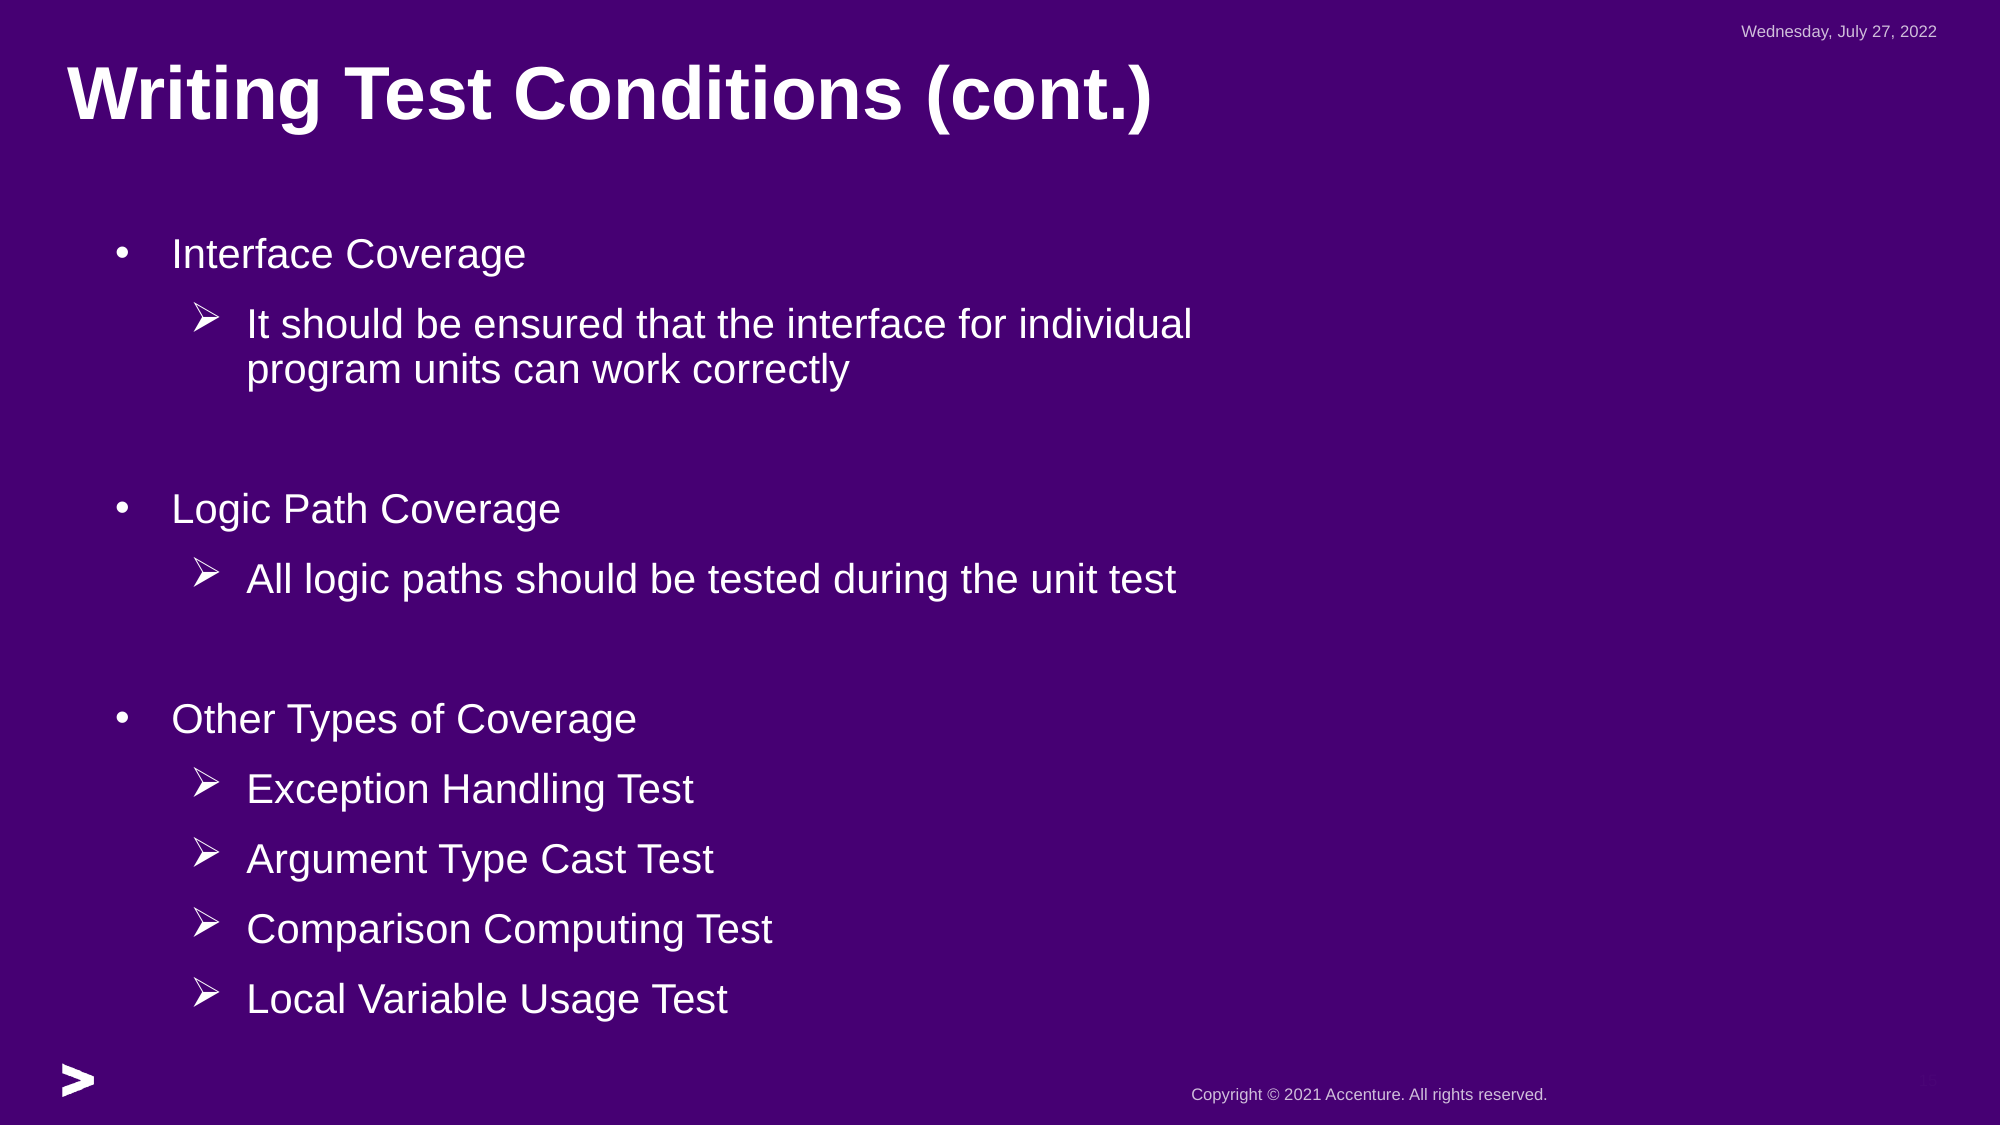

Wednesday, July 27, 2022
Writing Test Conditions (cont.)
Interface Coverage
It should be ensured that the interface for individual program units can work correctly

Logic Path Coverage
All logic paths should be tested during the unit test

Other Types of Coverage
Exception Handling Test
Argument Type Cast Test
Comparison Computing Test
Local Variable Usage Test

15
15